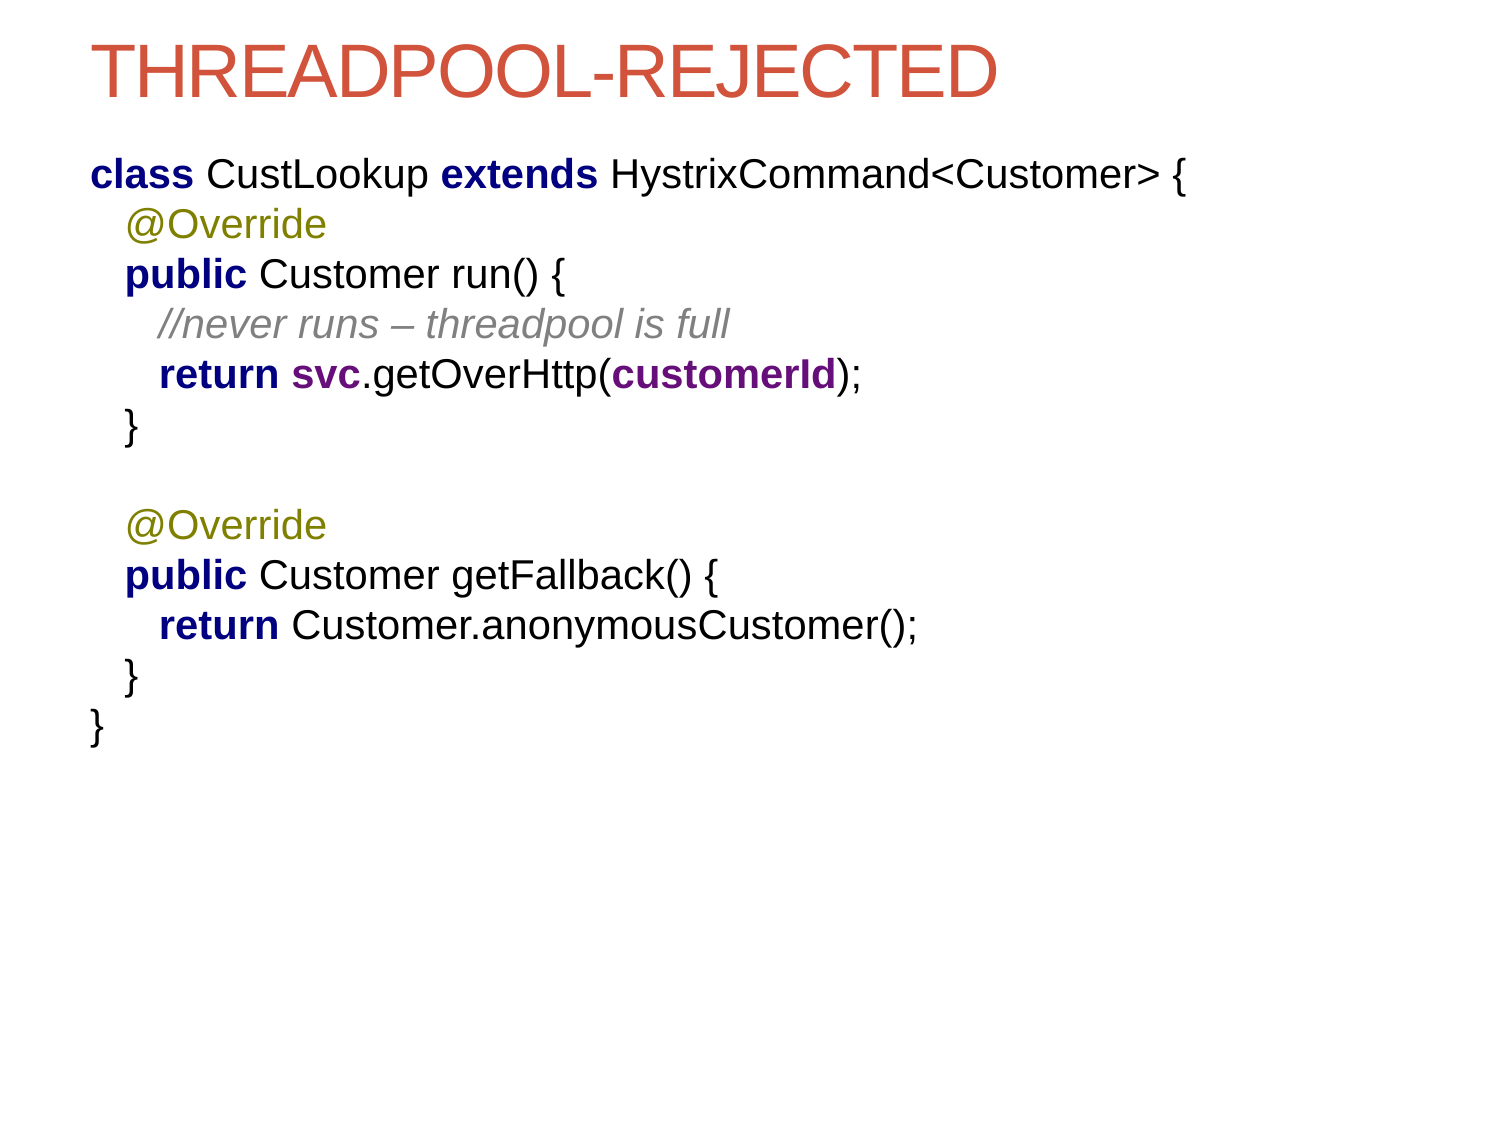

# THREADPOOL-REJECTED
class CustLookup extends HystrixCommand<Customer> {
   @Override
   public Customer run() {
      //never runs – threadpool is full
      return svc.getOverHttp(customerId);
   }
   @Override
   public Customer getFallback() {
      return Customer.anonymousCustomer();
   }
}